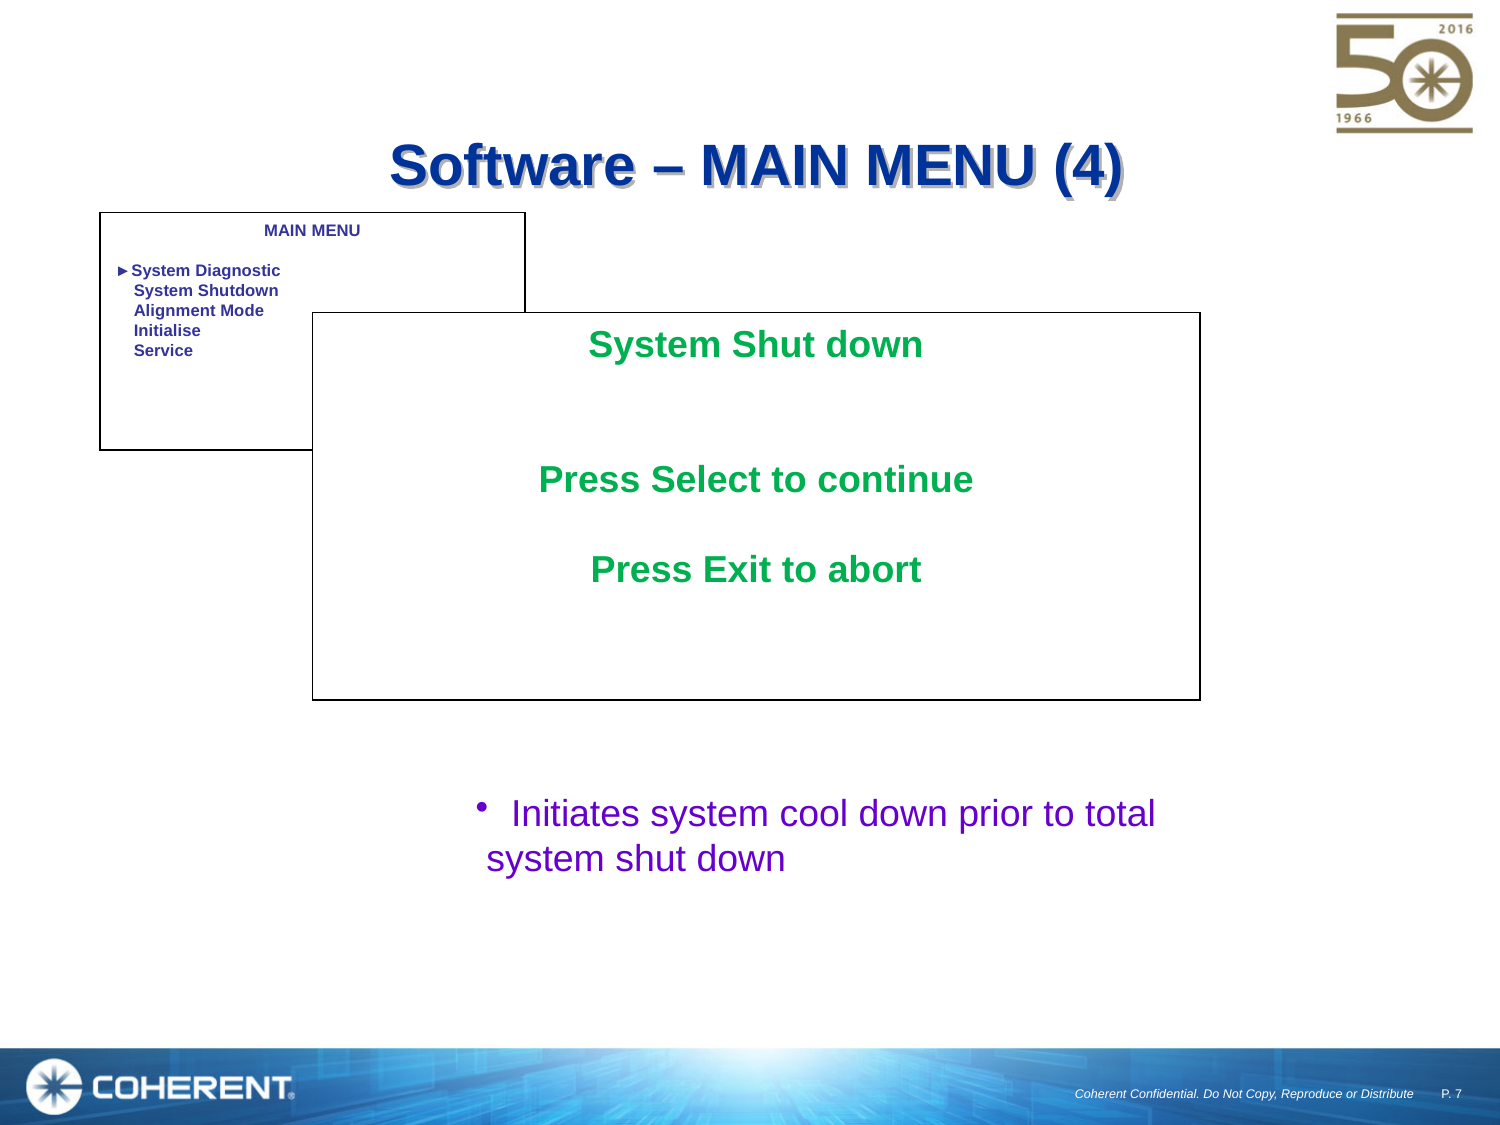

Software – MAIN MENU (4)
MAIN MENU

►System Diagnostic
    System Shutdown
    Alignment Mode
    Initialise
    Service
System Shut down

Press Select to continue

Press Exit to abort
Initiates system cool down prior to total
 system shut down